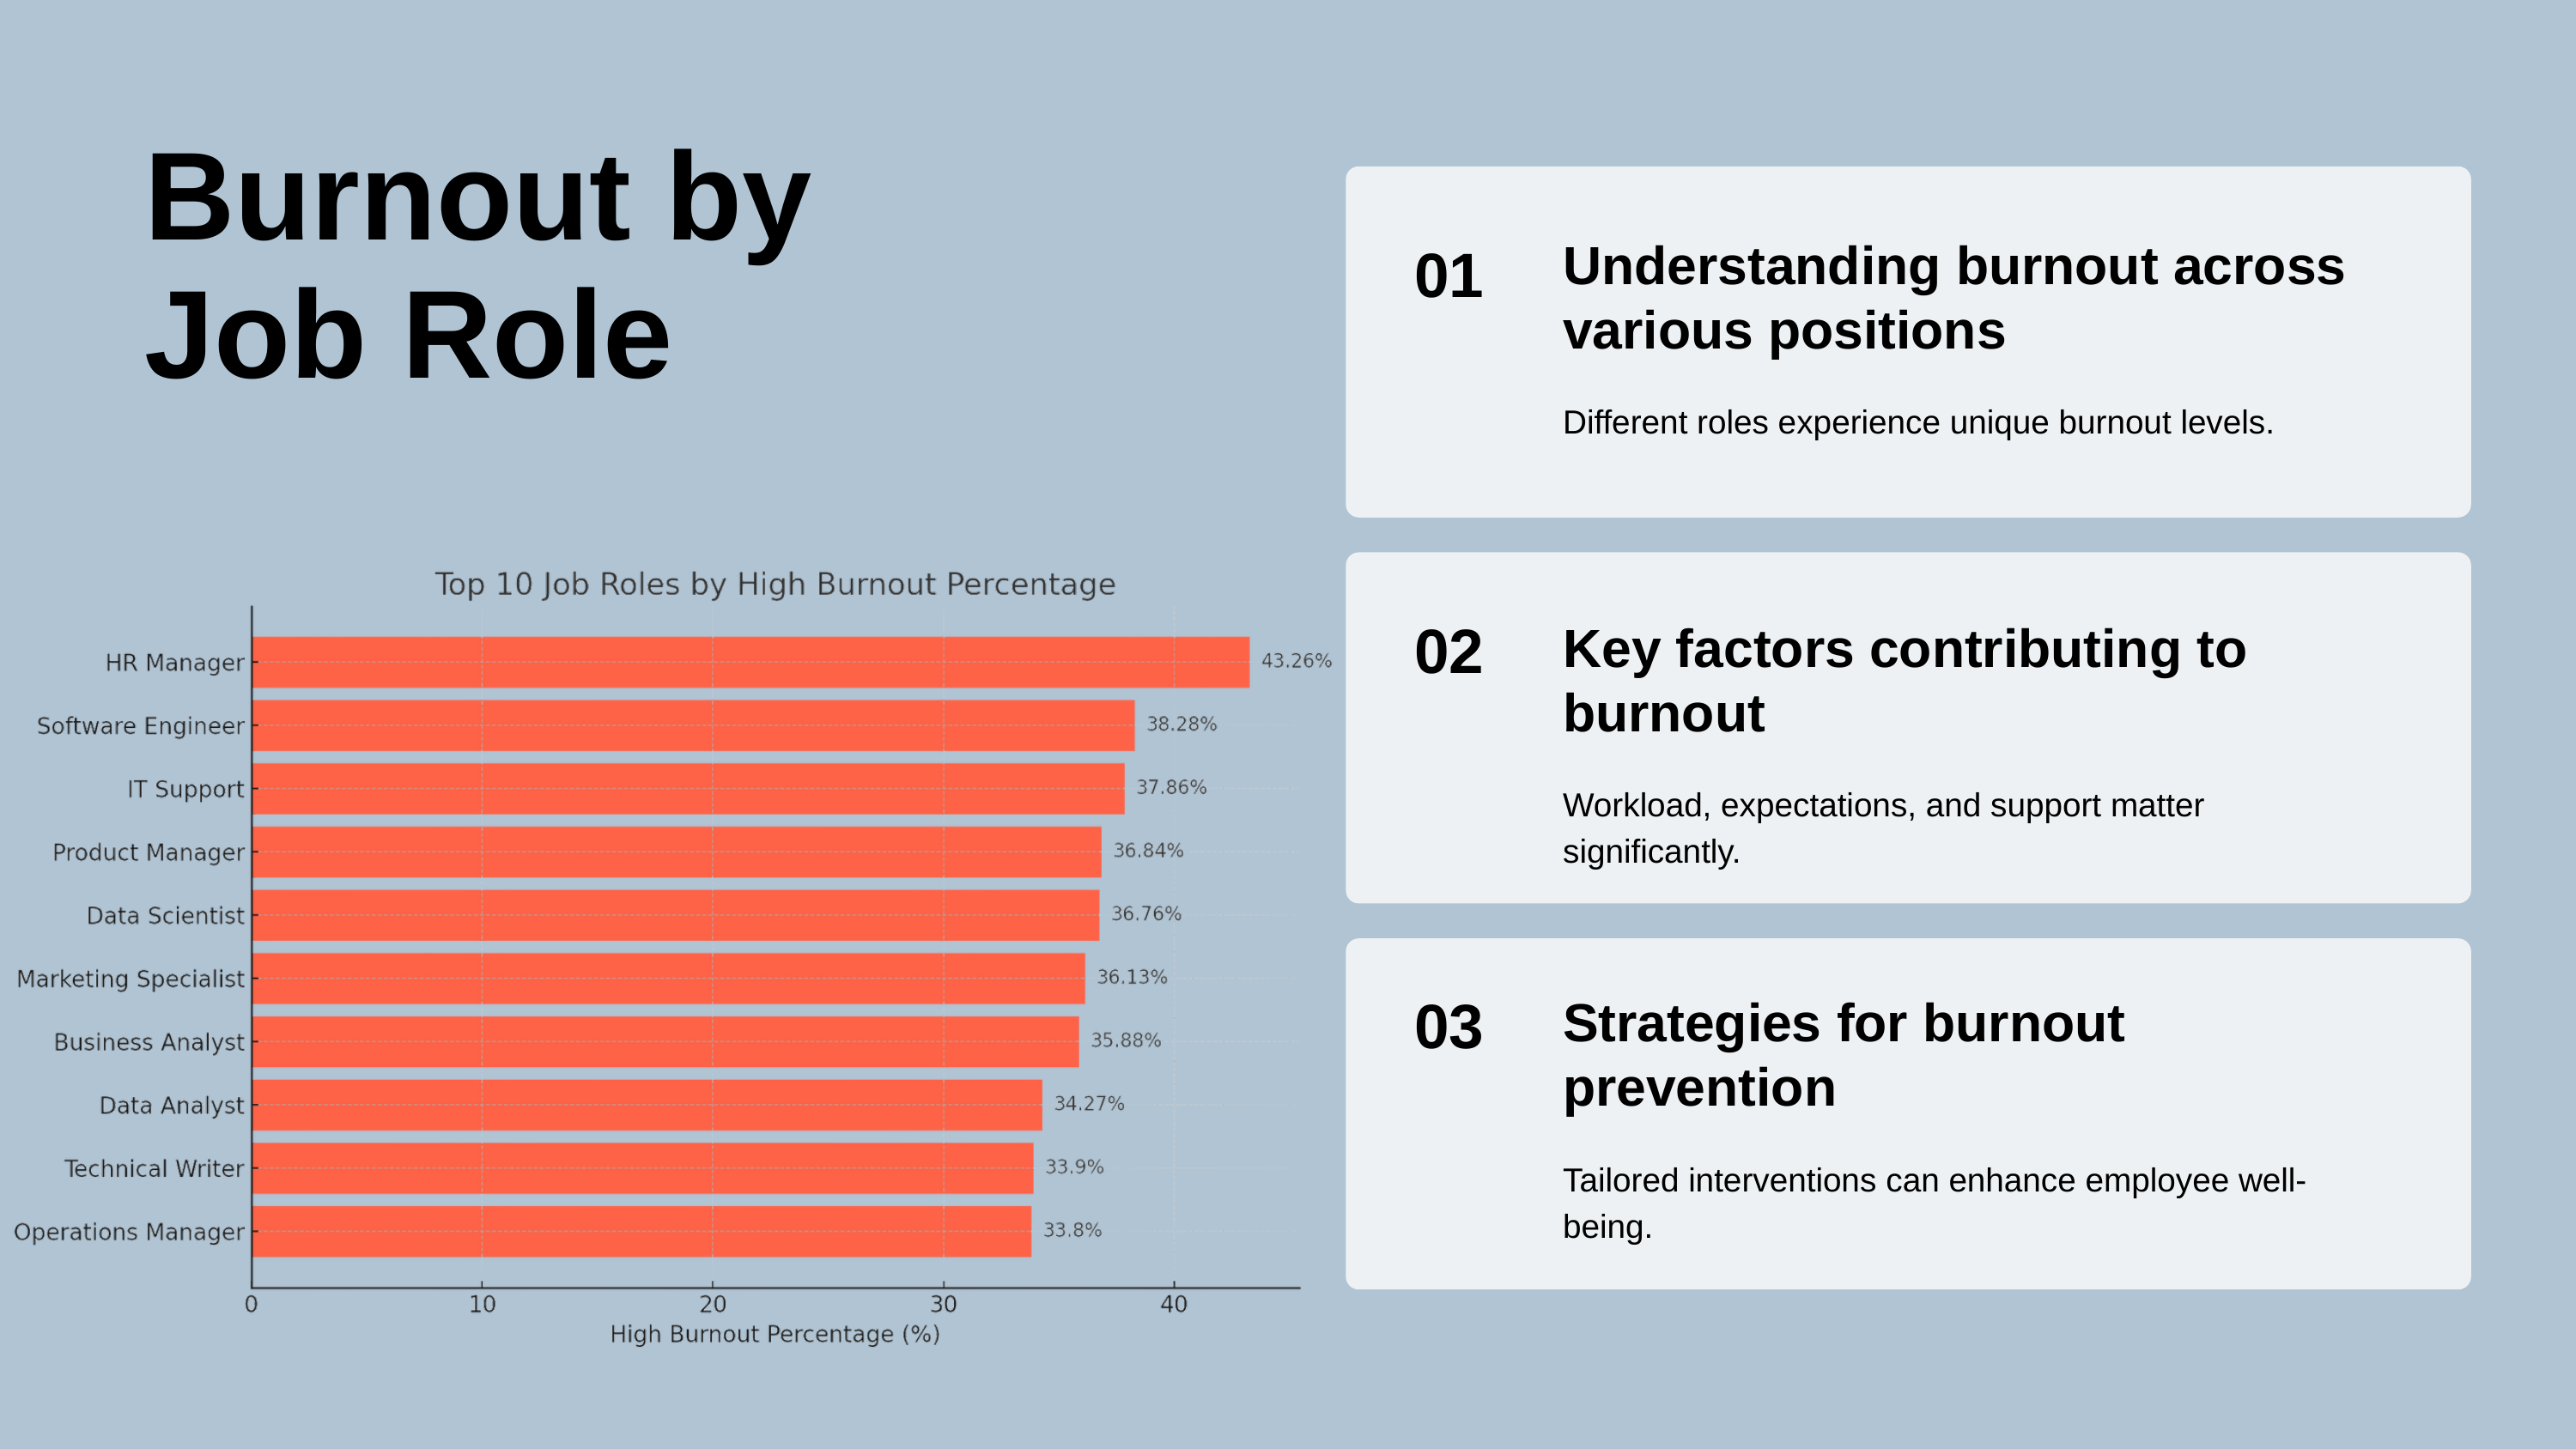

Burnout by Job Role

Understanding burnout across various positions
Different roles experience unique burnout levels.

01

02
Key factors contributing to burnout
Workload, expectations, and support matter significantly.

03
Strategies for burnout prevention
Tailored interventions can enhance employee well-being.